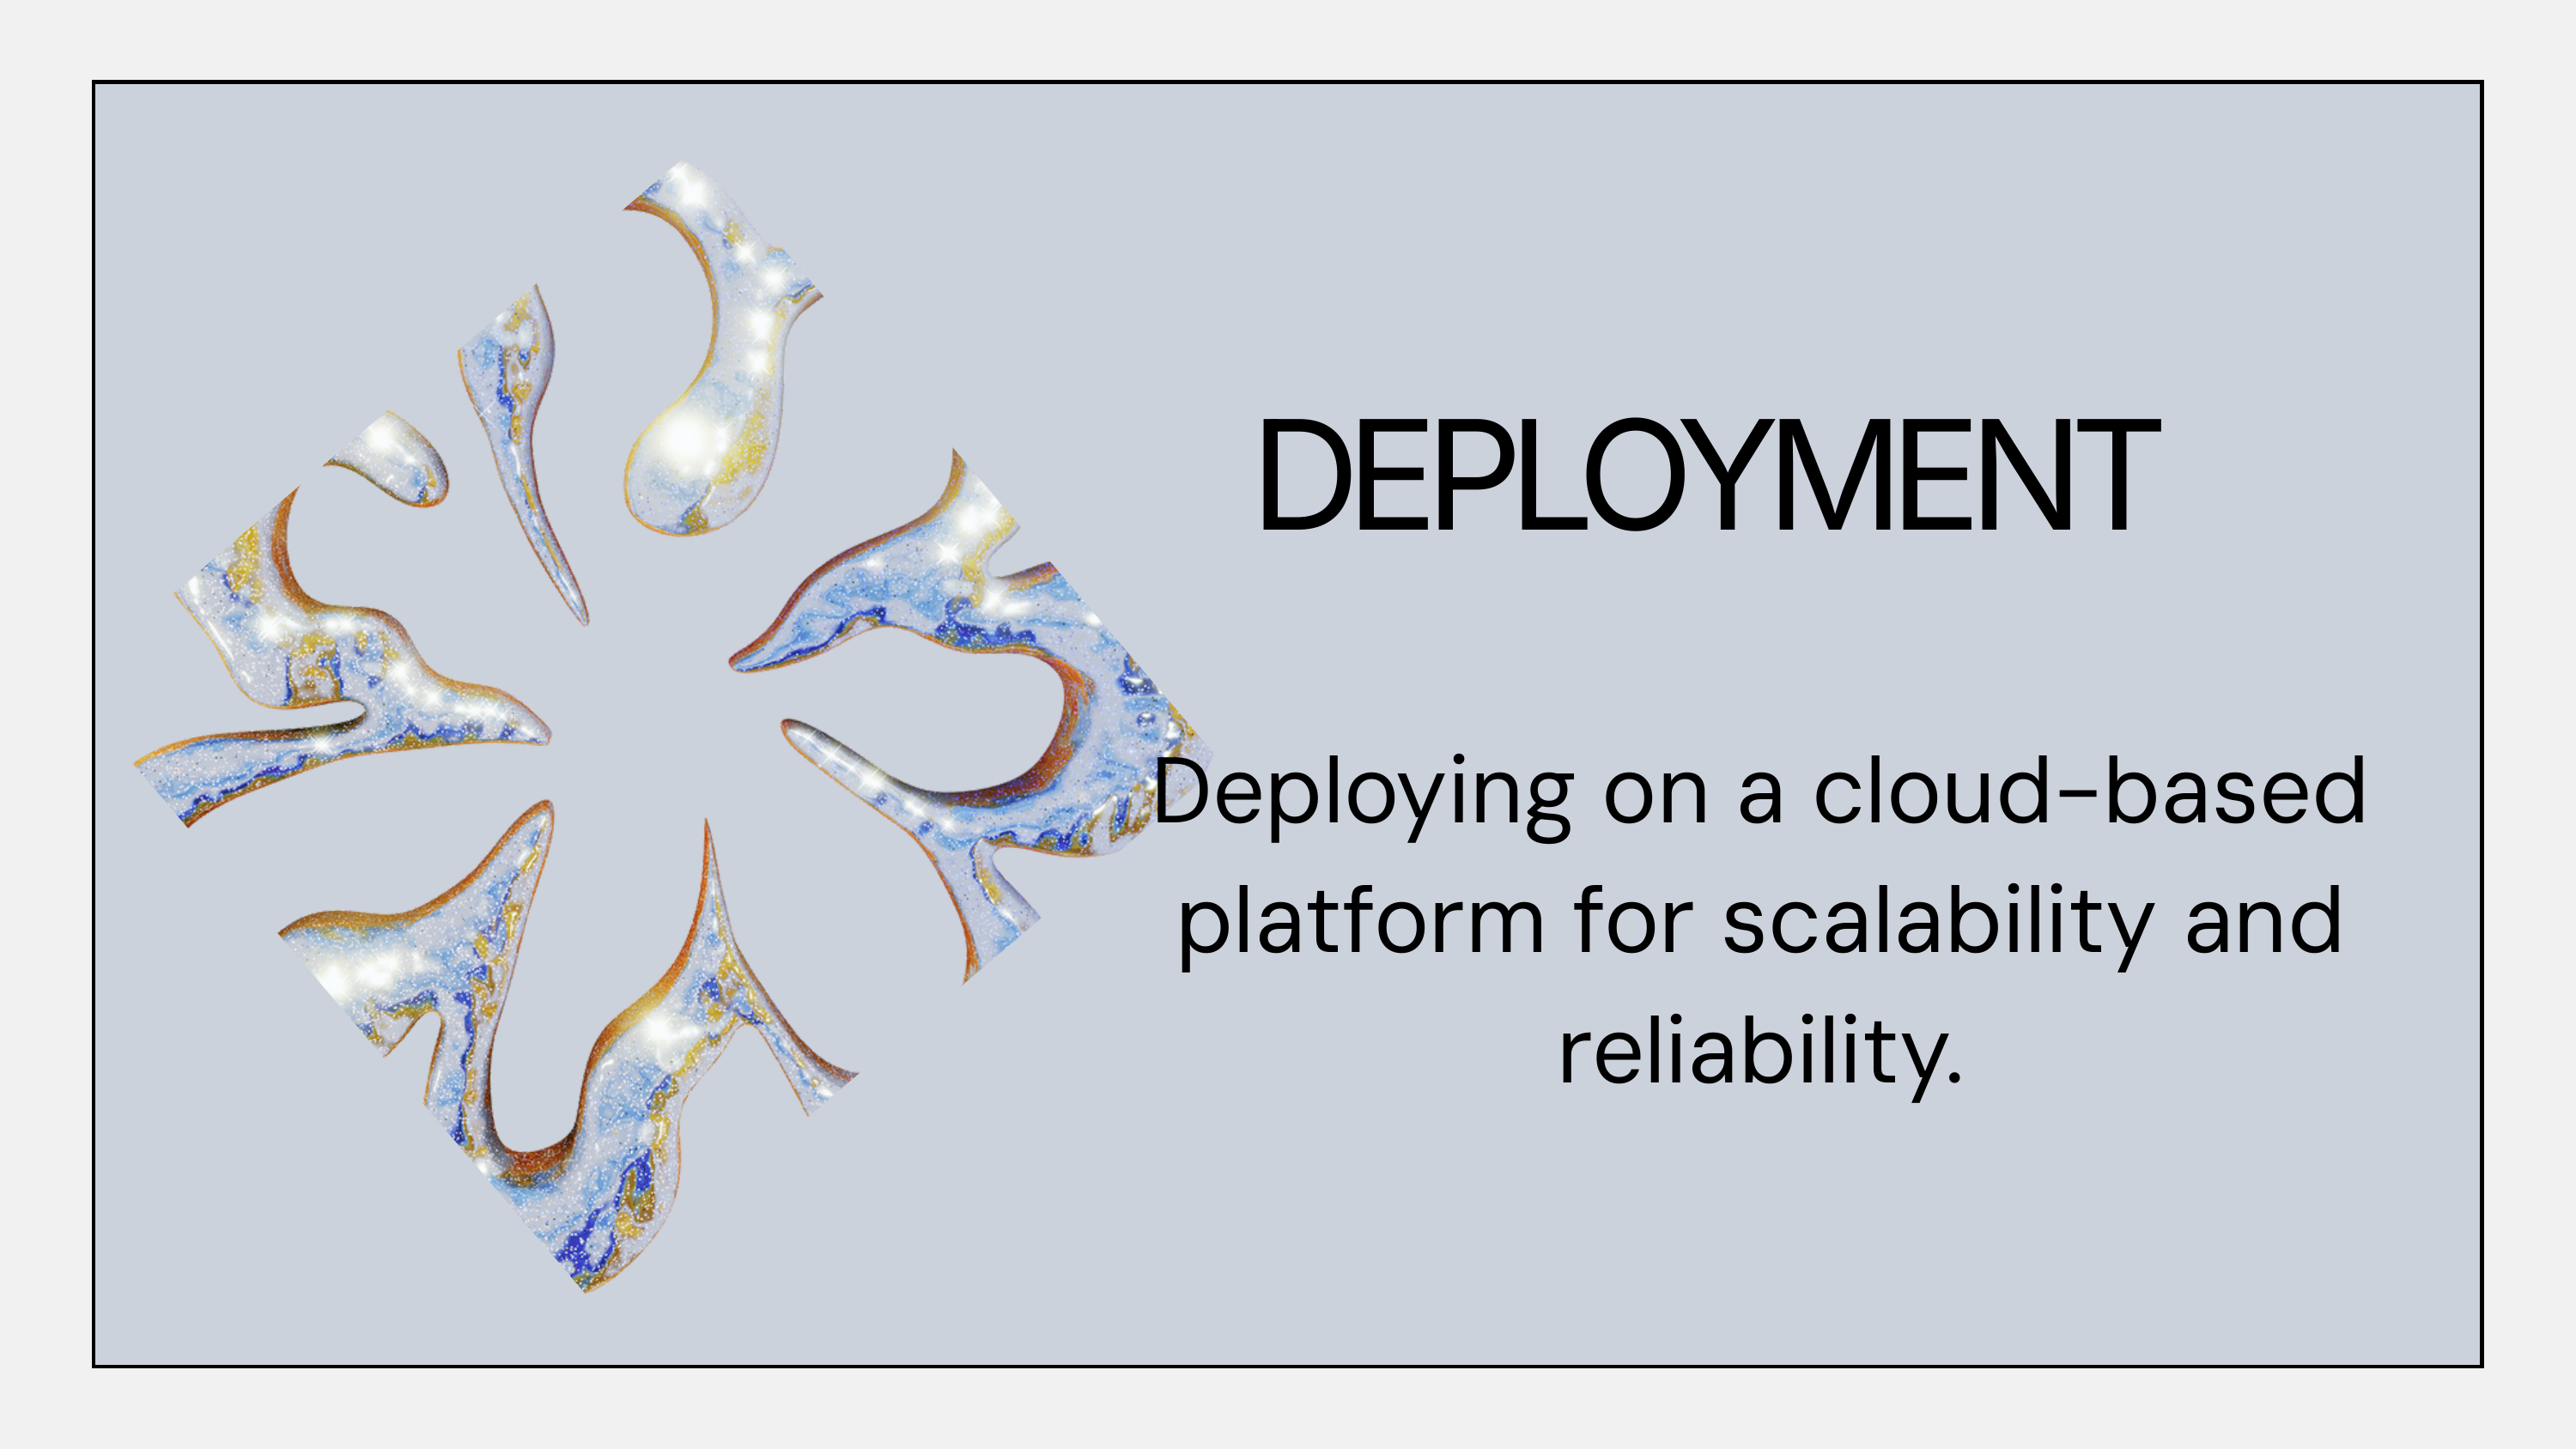

DEPLOYMENT
Deploying on a cloud-based platform for scalability and reliability.